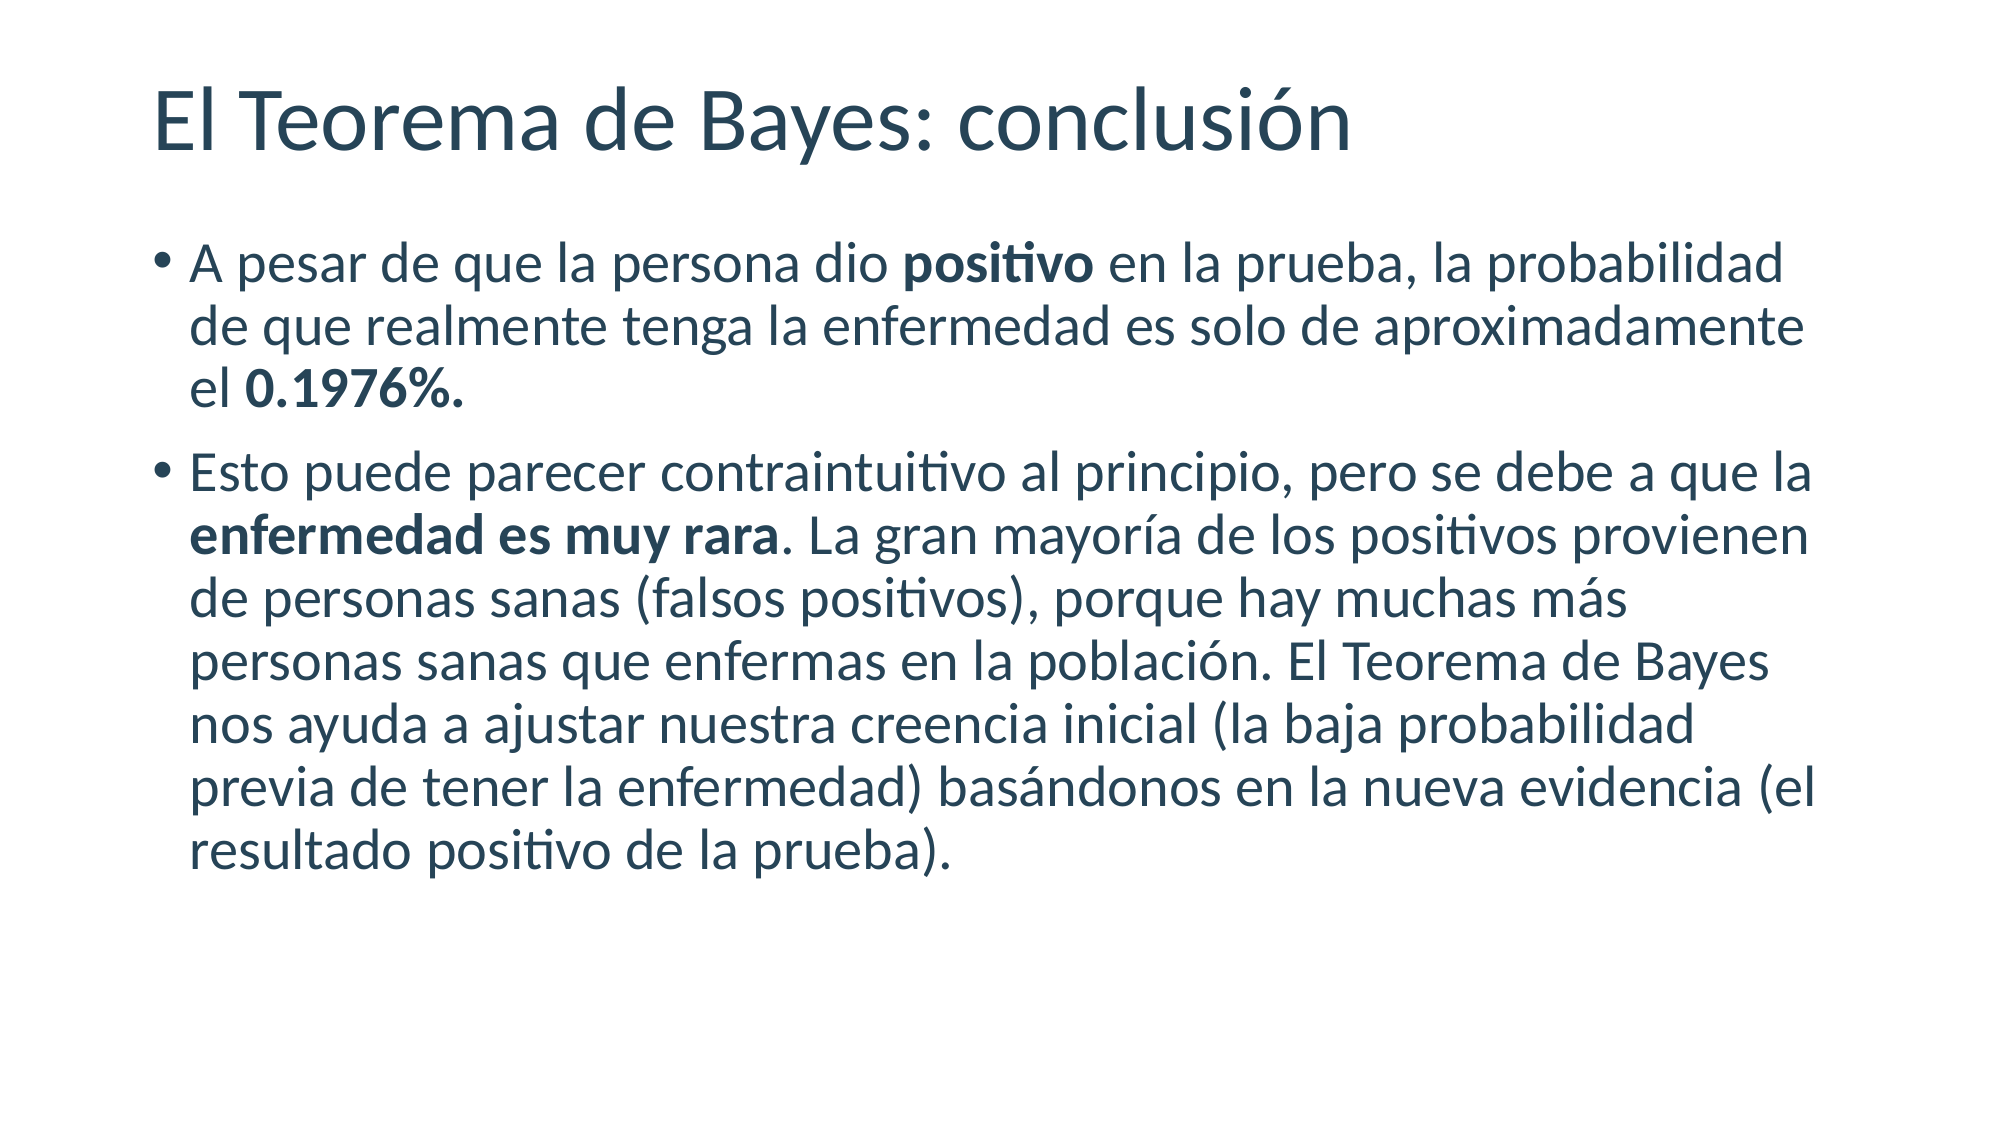

# El Teorema de Bayes: conclusión
A pesar de que la persona dio positivo en la prueba, la probabilidad de que realmente tenga la enfermedad es solo de aproximadamente el 0.1976%.
Esto puede parecer contraintuitivo al principio, pero se debe a que la enfermedad es muy rara. La gran mayoría de los positivos provienen de personas sanas (falsos positivos), porque hay muchas más personas sanas que enfermas en la población. El Teorema de Bayes nos ayuda a ajustar nuestra creencia inicial (la baja probabilidad previa de tener la enfermedad) basándonos en la nueva evidencia (el resultado positivo de la prueba).